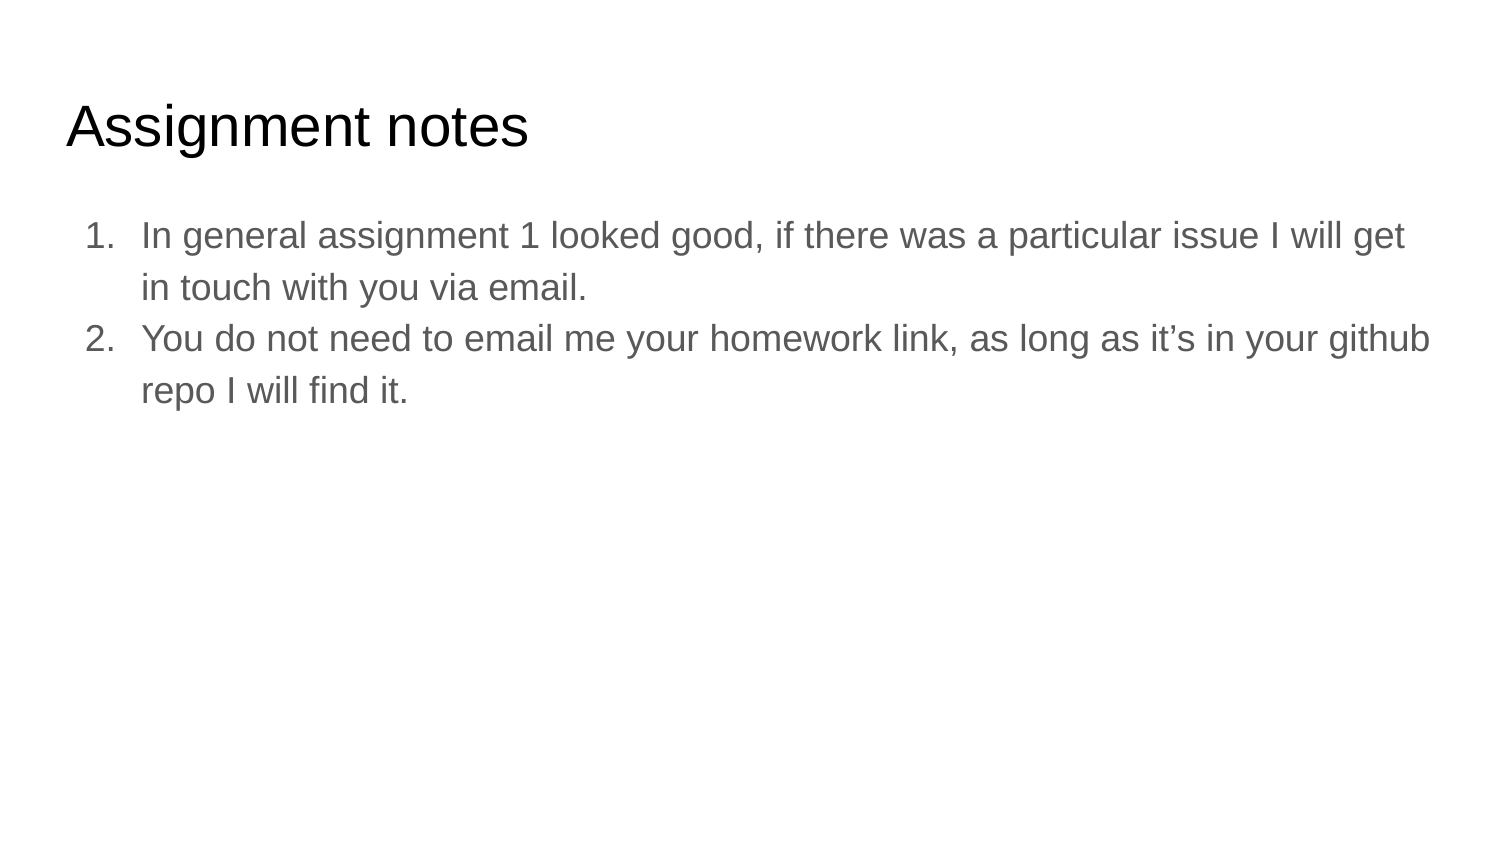

# Assignment notes
In general assignment 1 looked good, if there was a particular issue I will get in touch with you via email.
You do not need to email me your homework link, as long as it’s in your github repo I will find it.